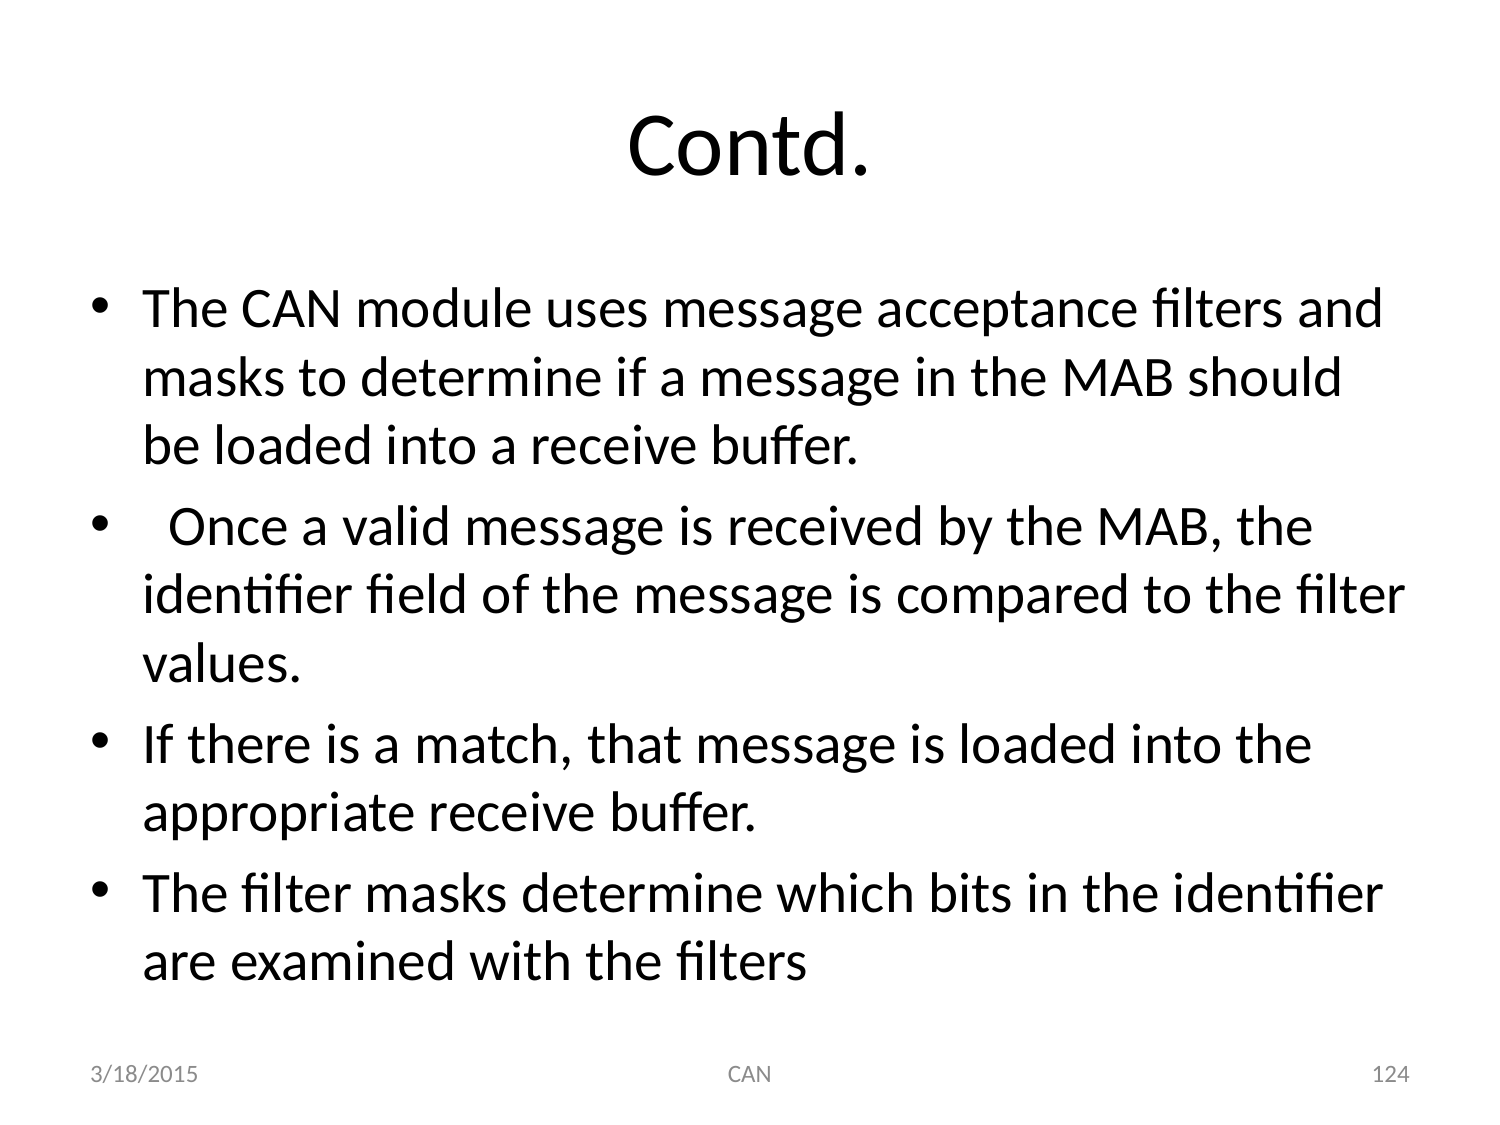

# Contd.
The CAN module uses message acceptance filters and masks to determine if a message in the MAB should be loaded into a receive buffer.
  Once a valid message is received by the MAB, the identifier field of the message is compared to the filter values.
If there is a match, that message is loaded into the appropriate receive buffer.
The filter masks determine which bits in the identifier are examined with the filters
3/18/2015
CAN
124